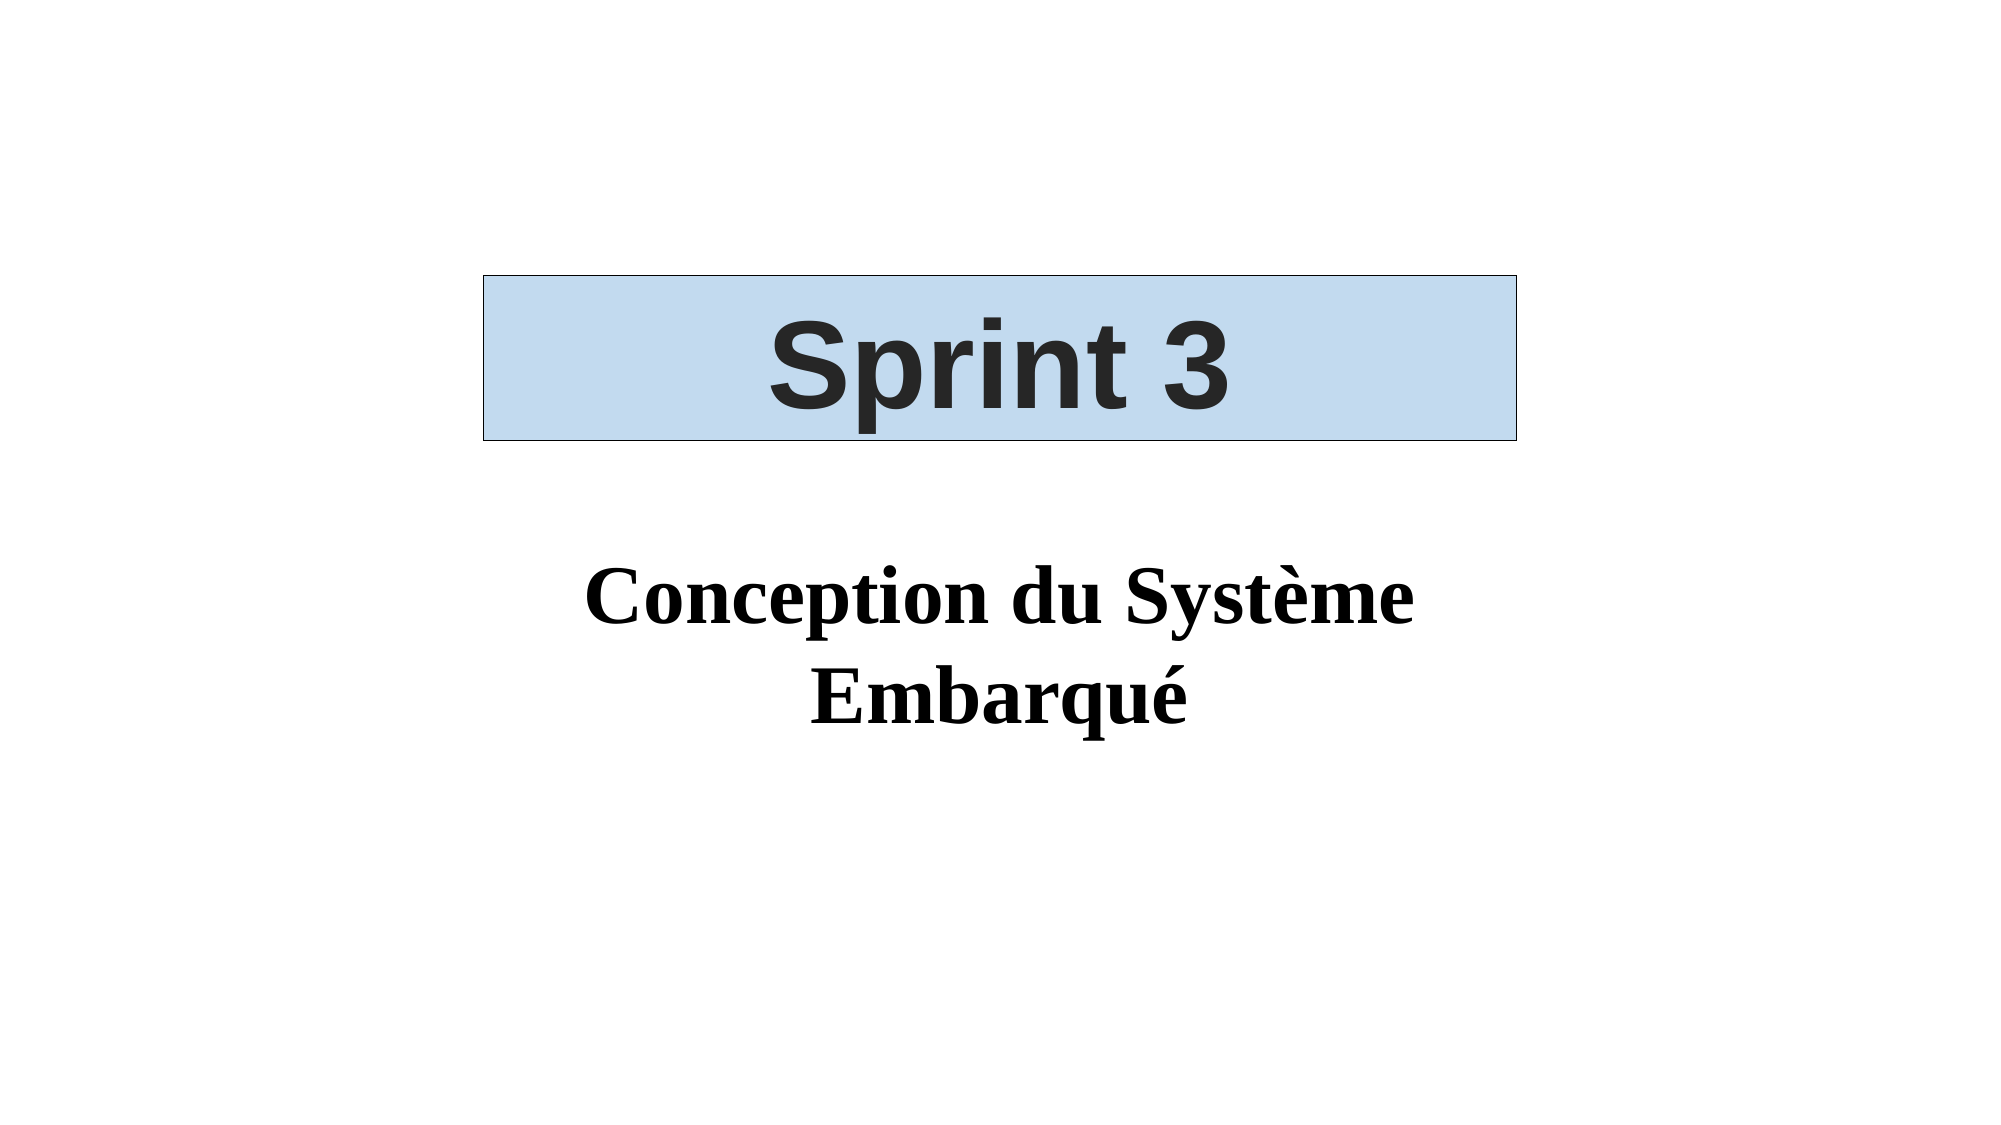

Sprint 3
Conception du Système Embarqué
23